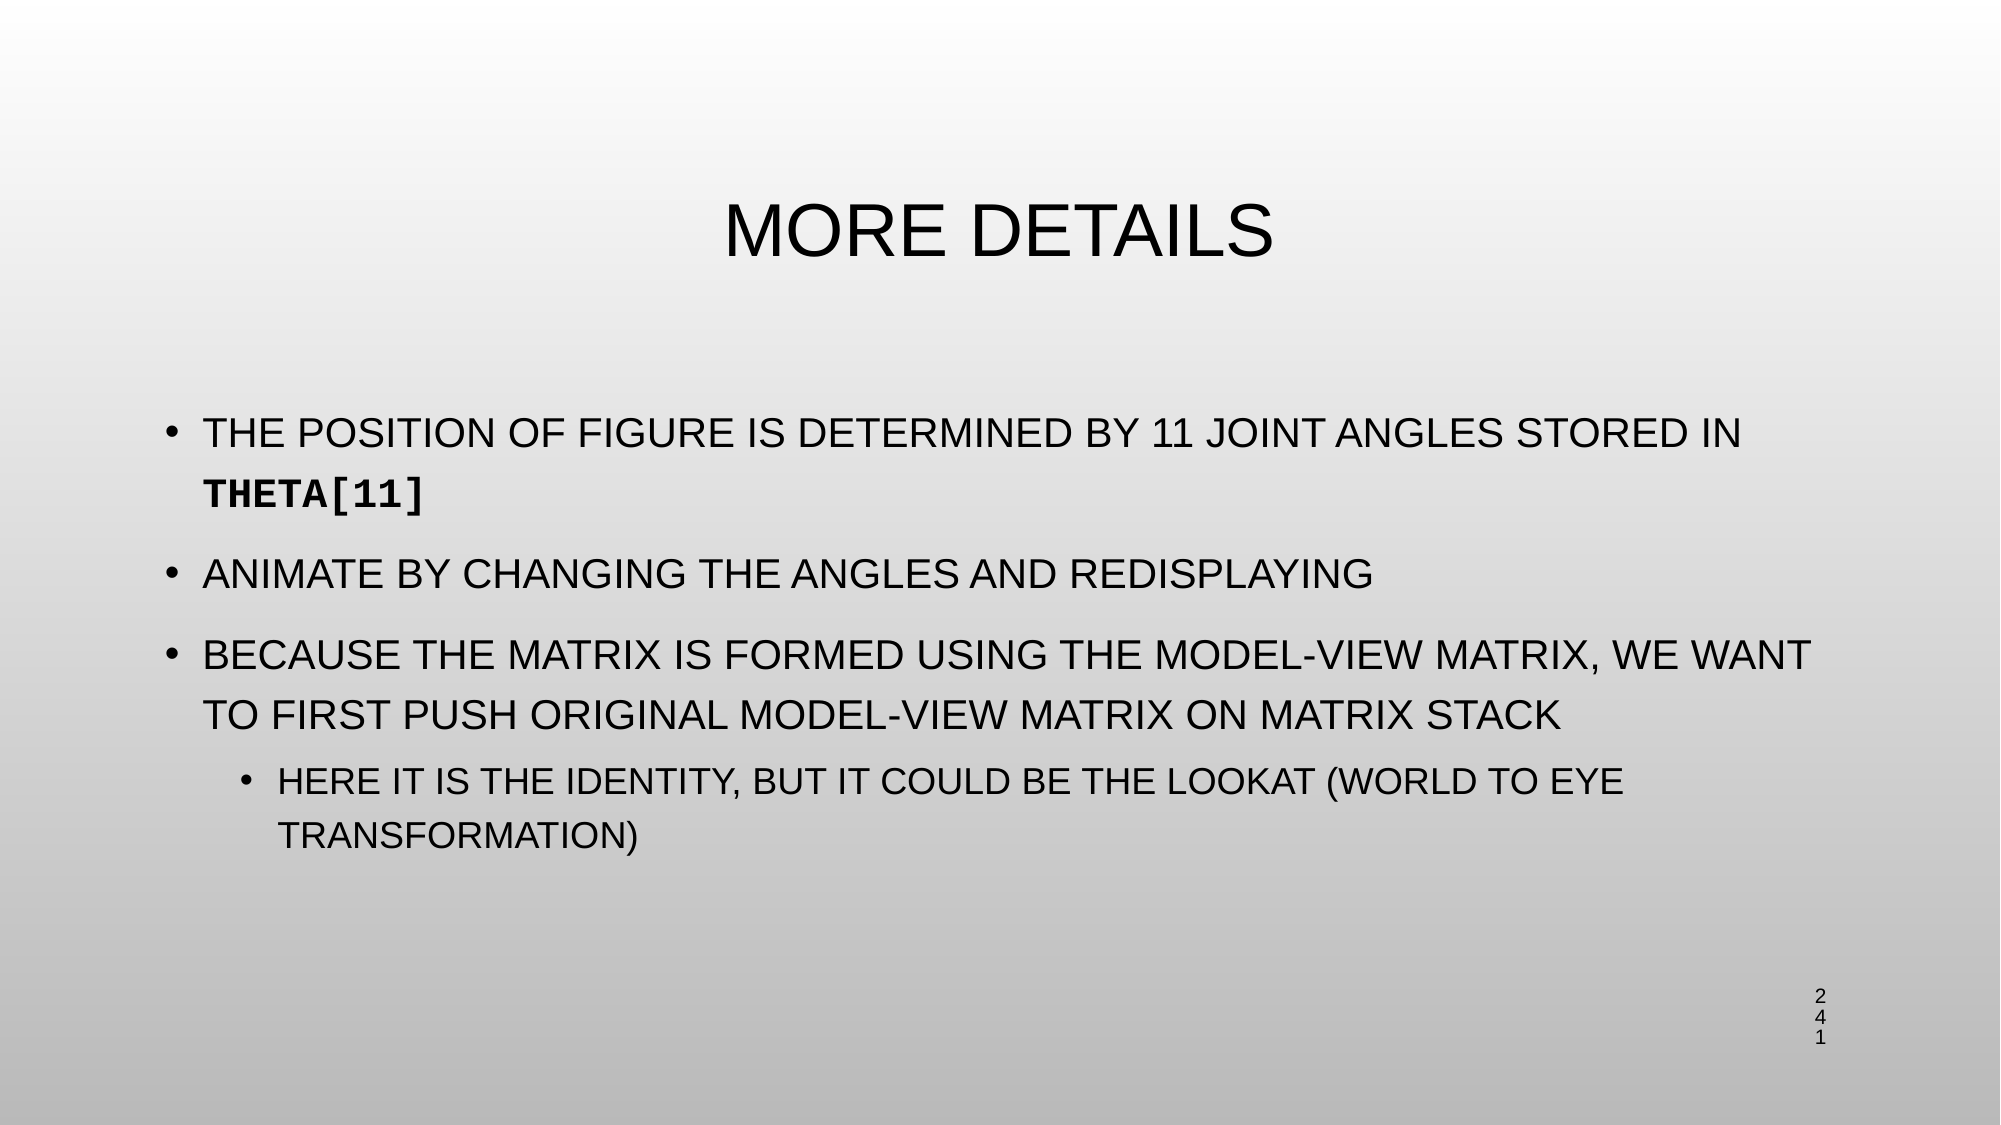

# More Details
The position of figure is determined by 11 joint angles stored in theta[11]
Animate by changing the angles and redisplaying
Because the matrix is formed using the model-view matrix, we want to first push original model-view matrix on matrix stack
Here it is the identity, but it could be the lookAt (world to eye transformation)
241